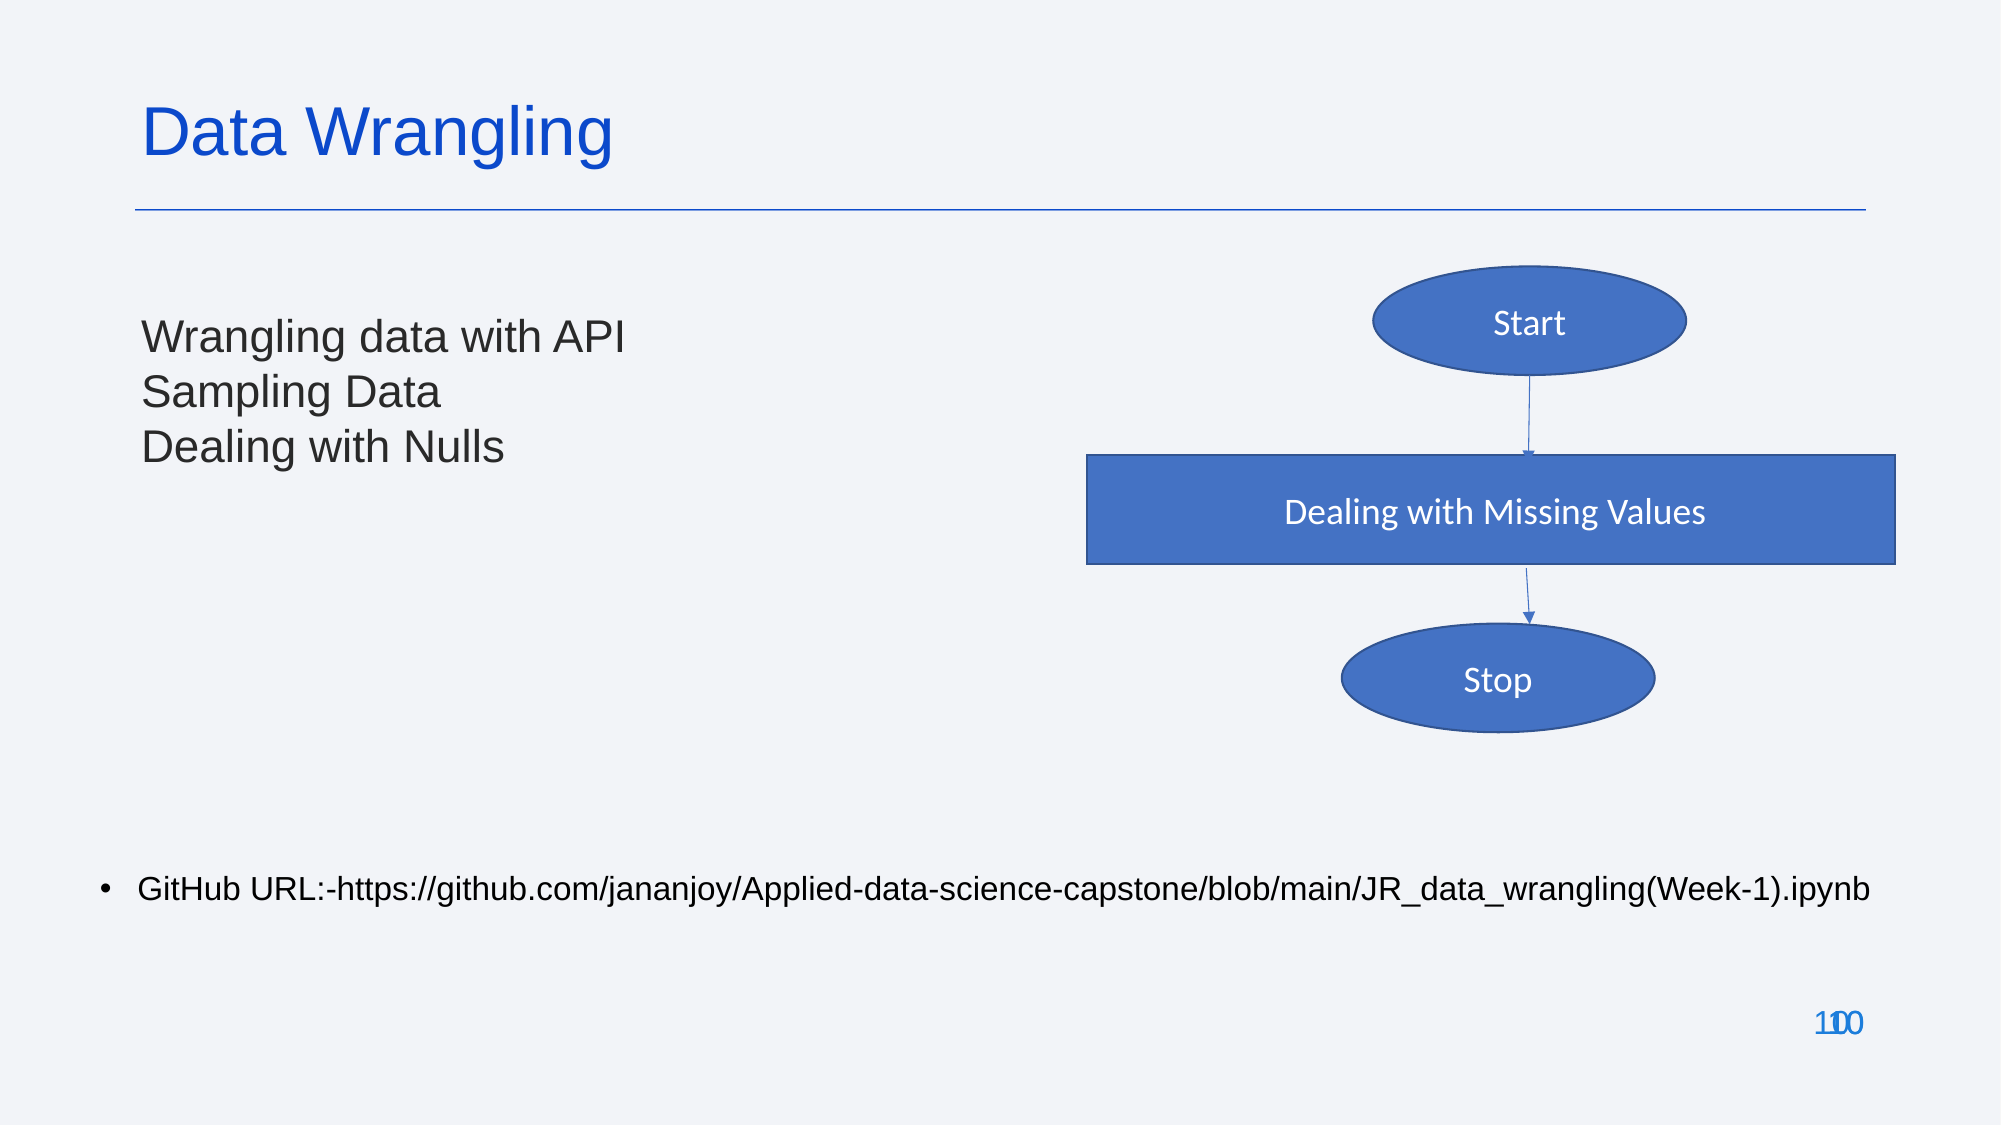

Data Wrangling
Start
Wrangling data with API
Sampling Data
Dealing with Nulls

 Dealing with Missing Values
Stop
GitHub URL:-https://github.com/jananjoy/Applied-data-science-capstone/blob/main/JR_data_wrangling(Week-1).ipynb

10
10
10